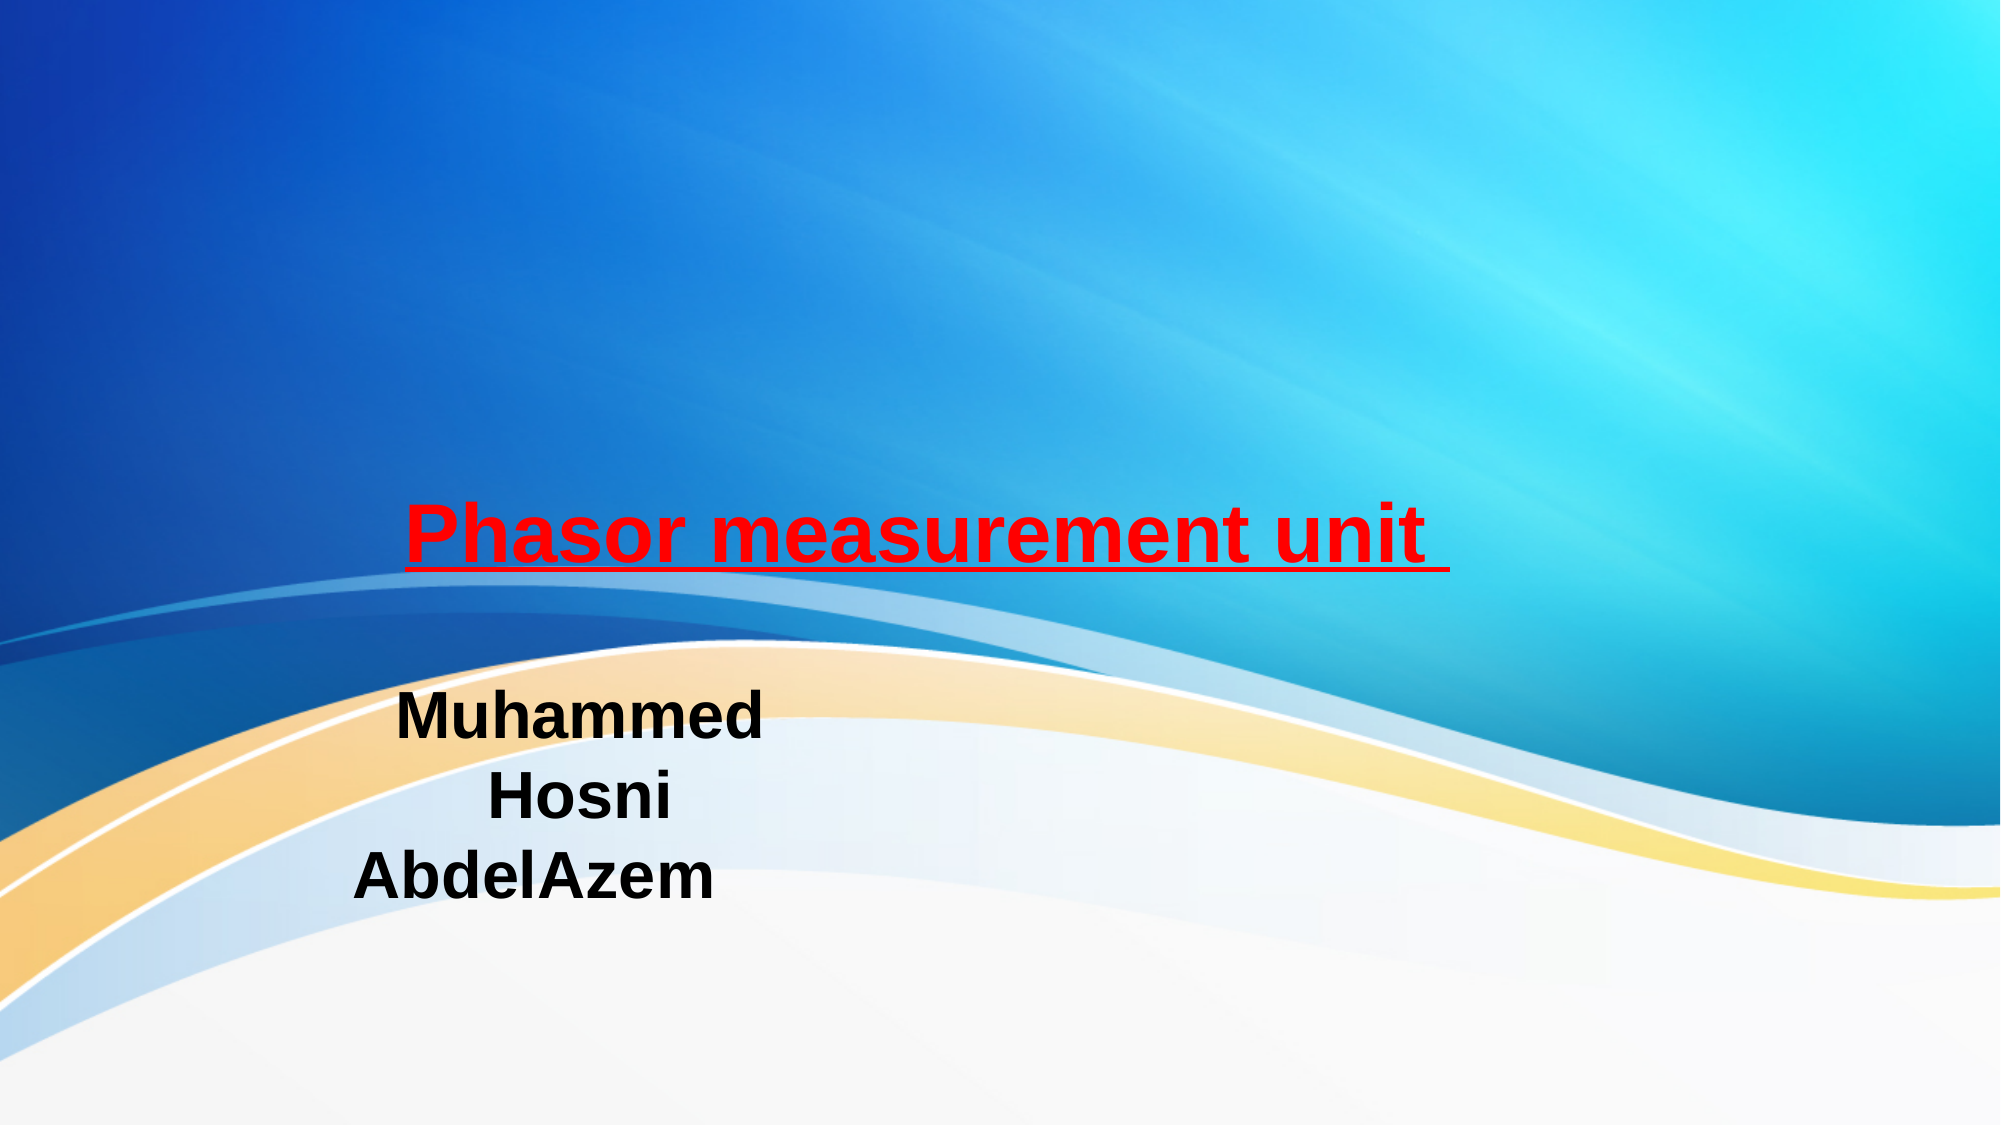

# Phasor measurement unit
Muhammed Hosni AbdelAzem